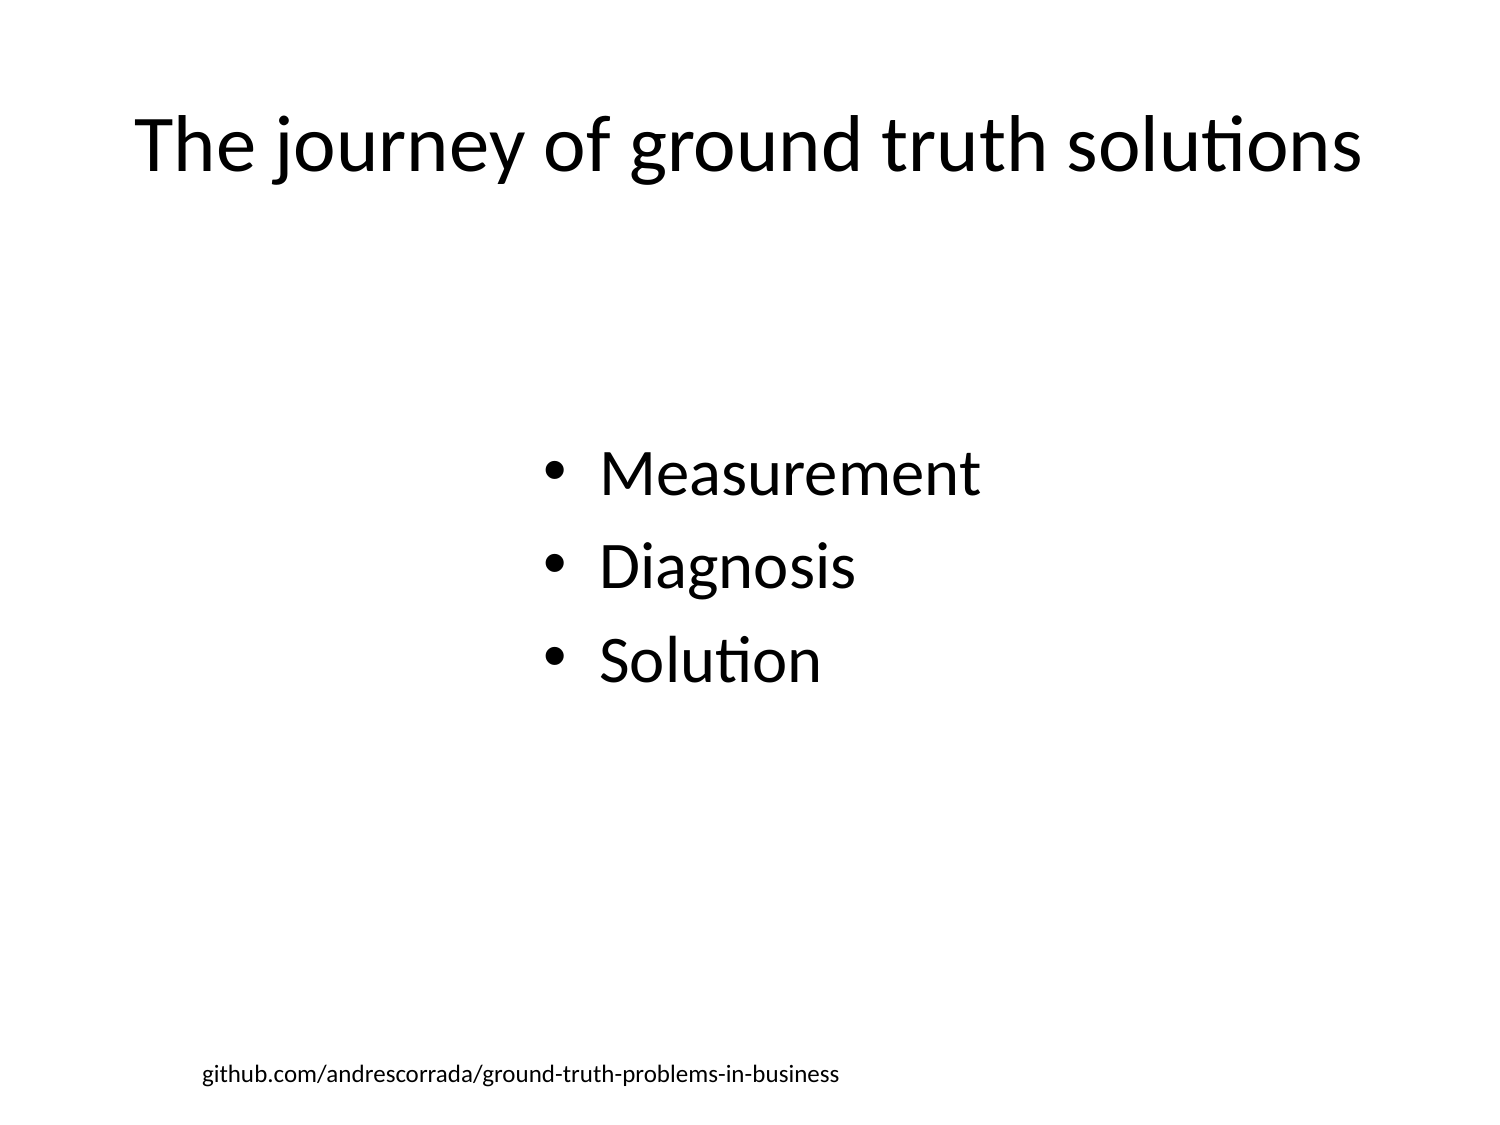

# The journey of ground truth solutions
Measurement
Diagnosis
Solution
github.com/andrescorrada/ground-truth-problems-in-business